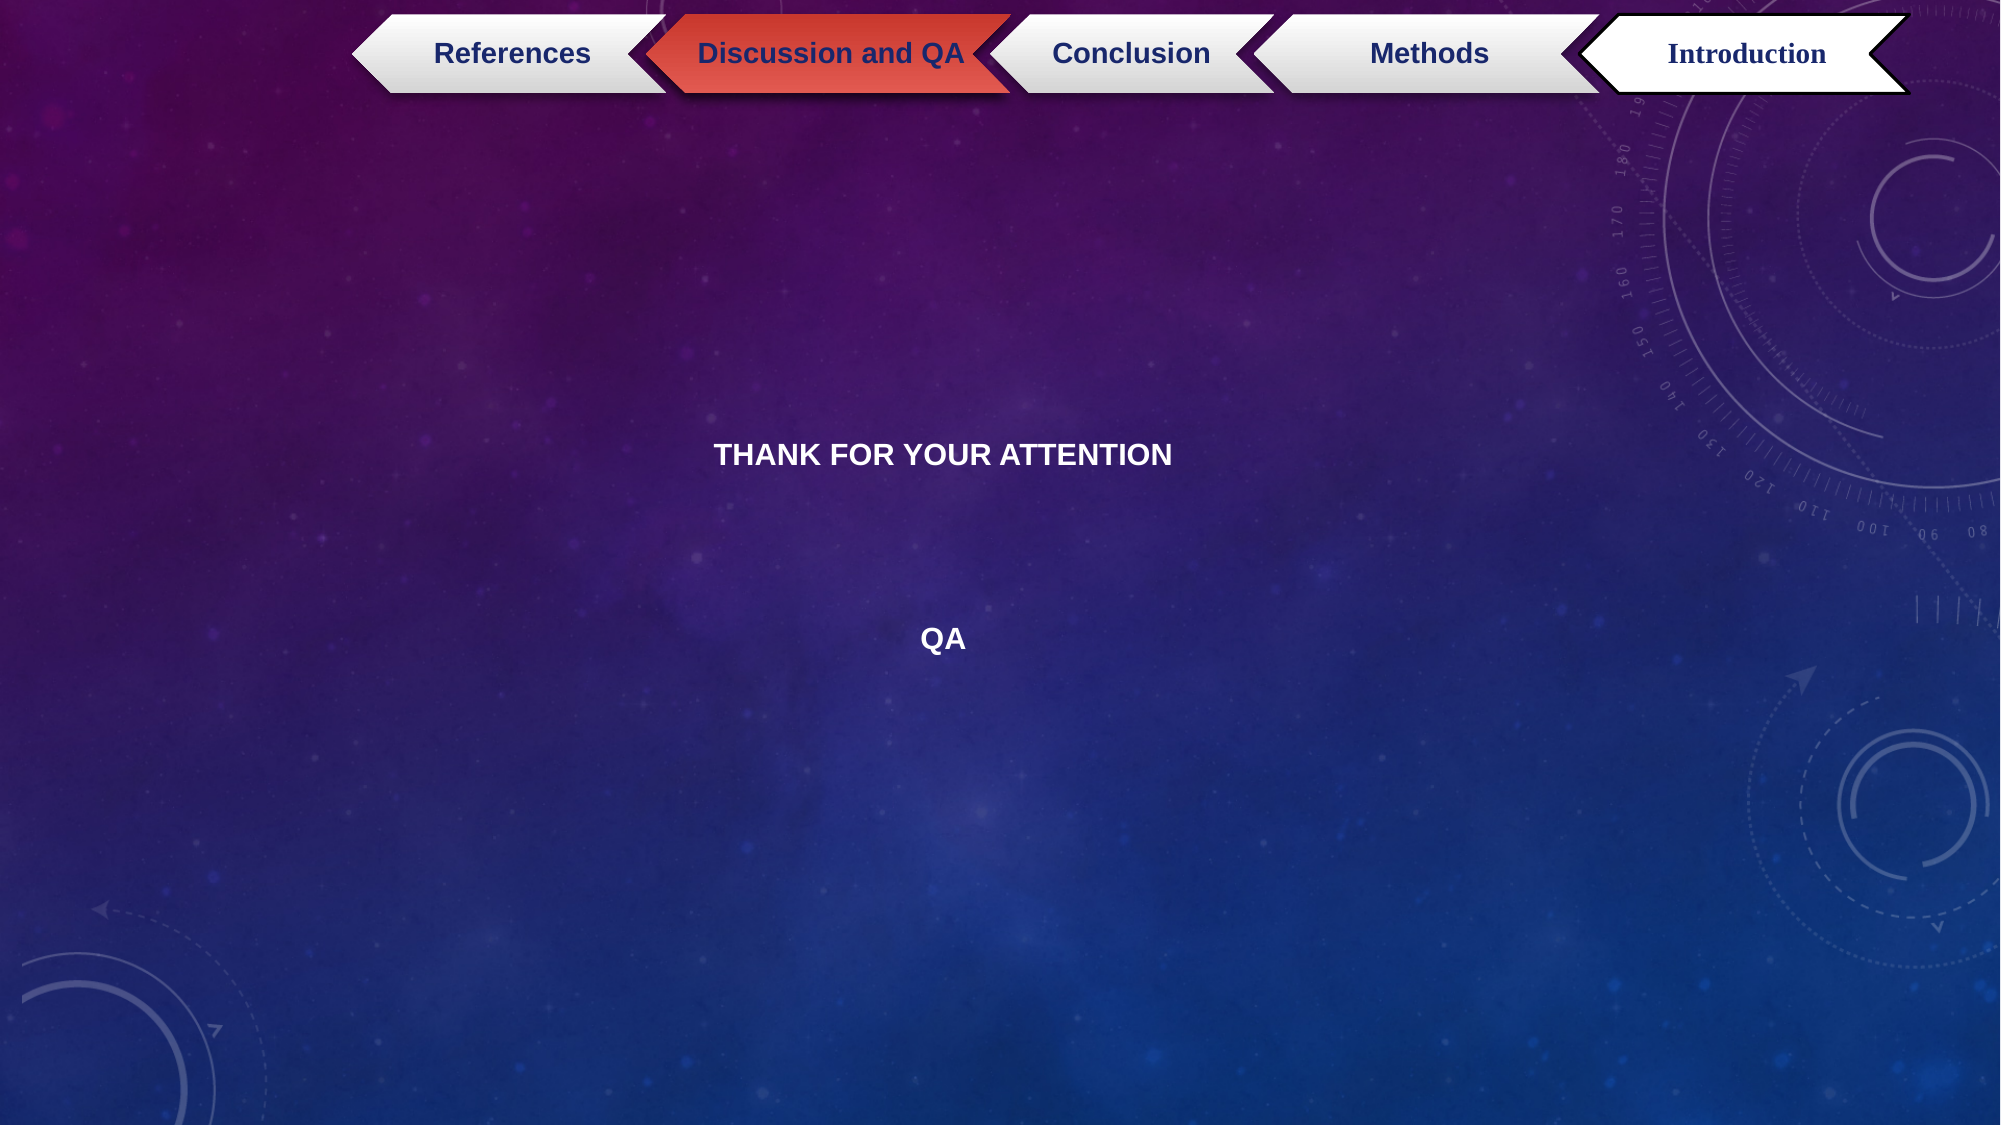

Introduction
Methods
Conclusion
Discussion and QA
References
# thank for your attention QA